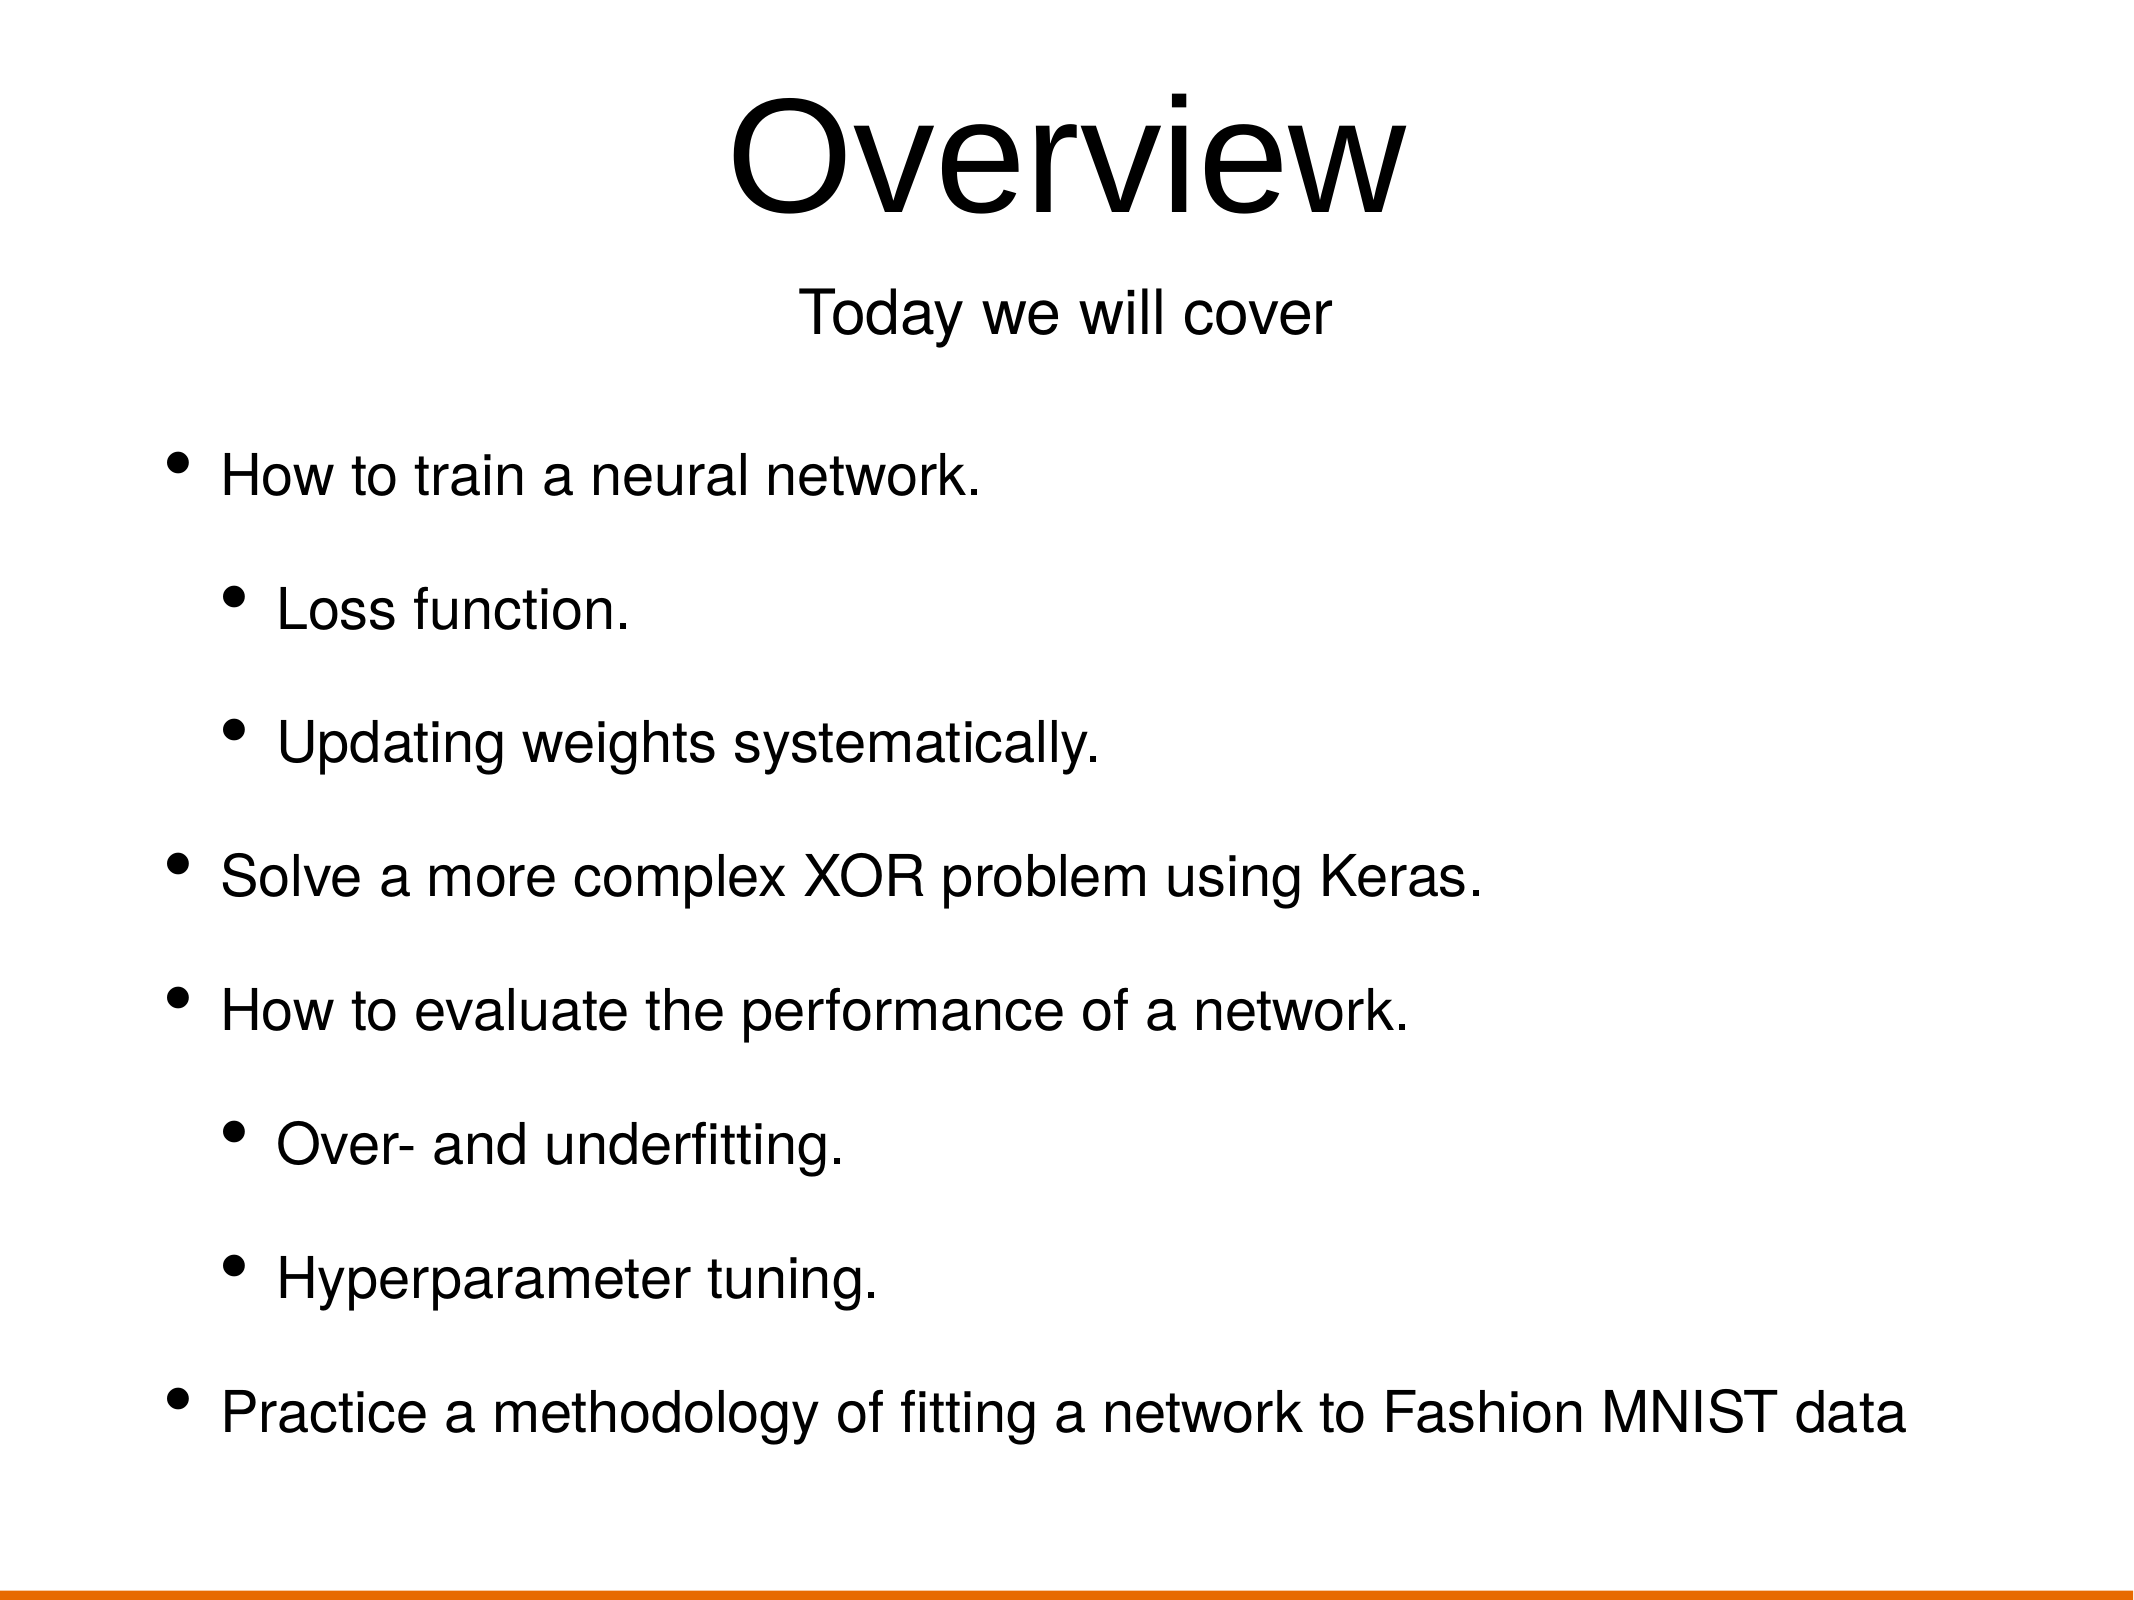

# Overview
Today we will cover
How to train a neural network.
Loss function.
Updating weights systematically.
Solve a more complex XOR problem using Keras.
How to evaluate the performance of a network.
Over- and underfitting.
Hyperparameter tuning.
Practice a methodology of fitting a network to Fashion MNIST data